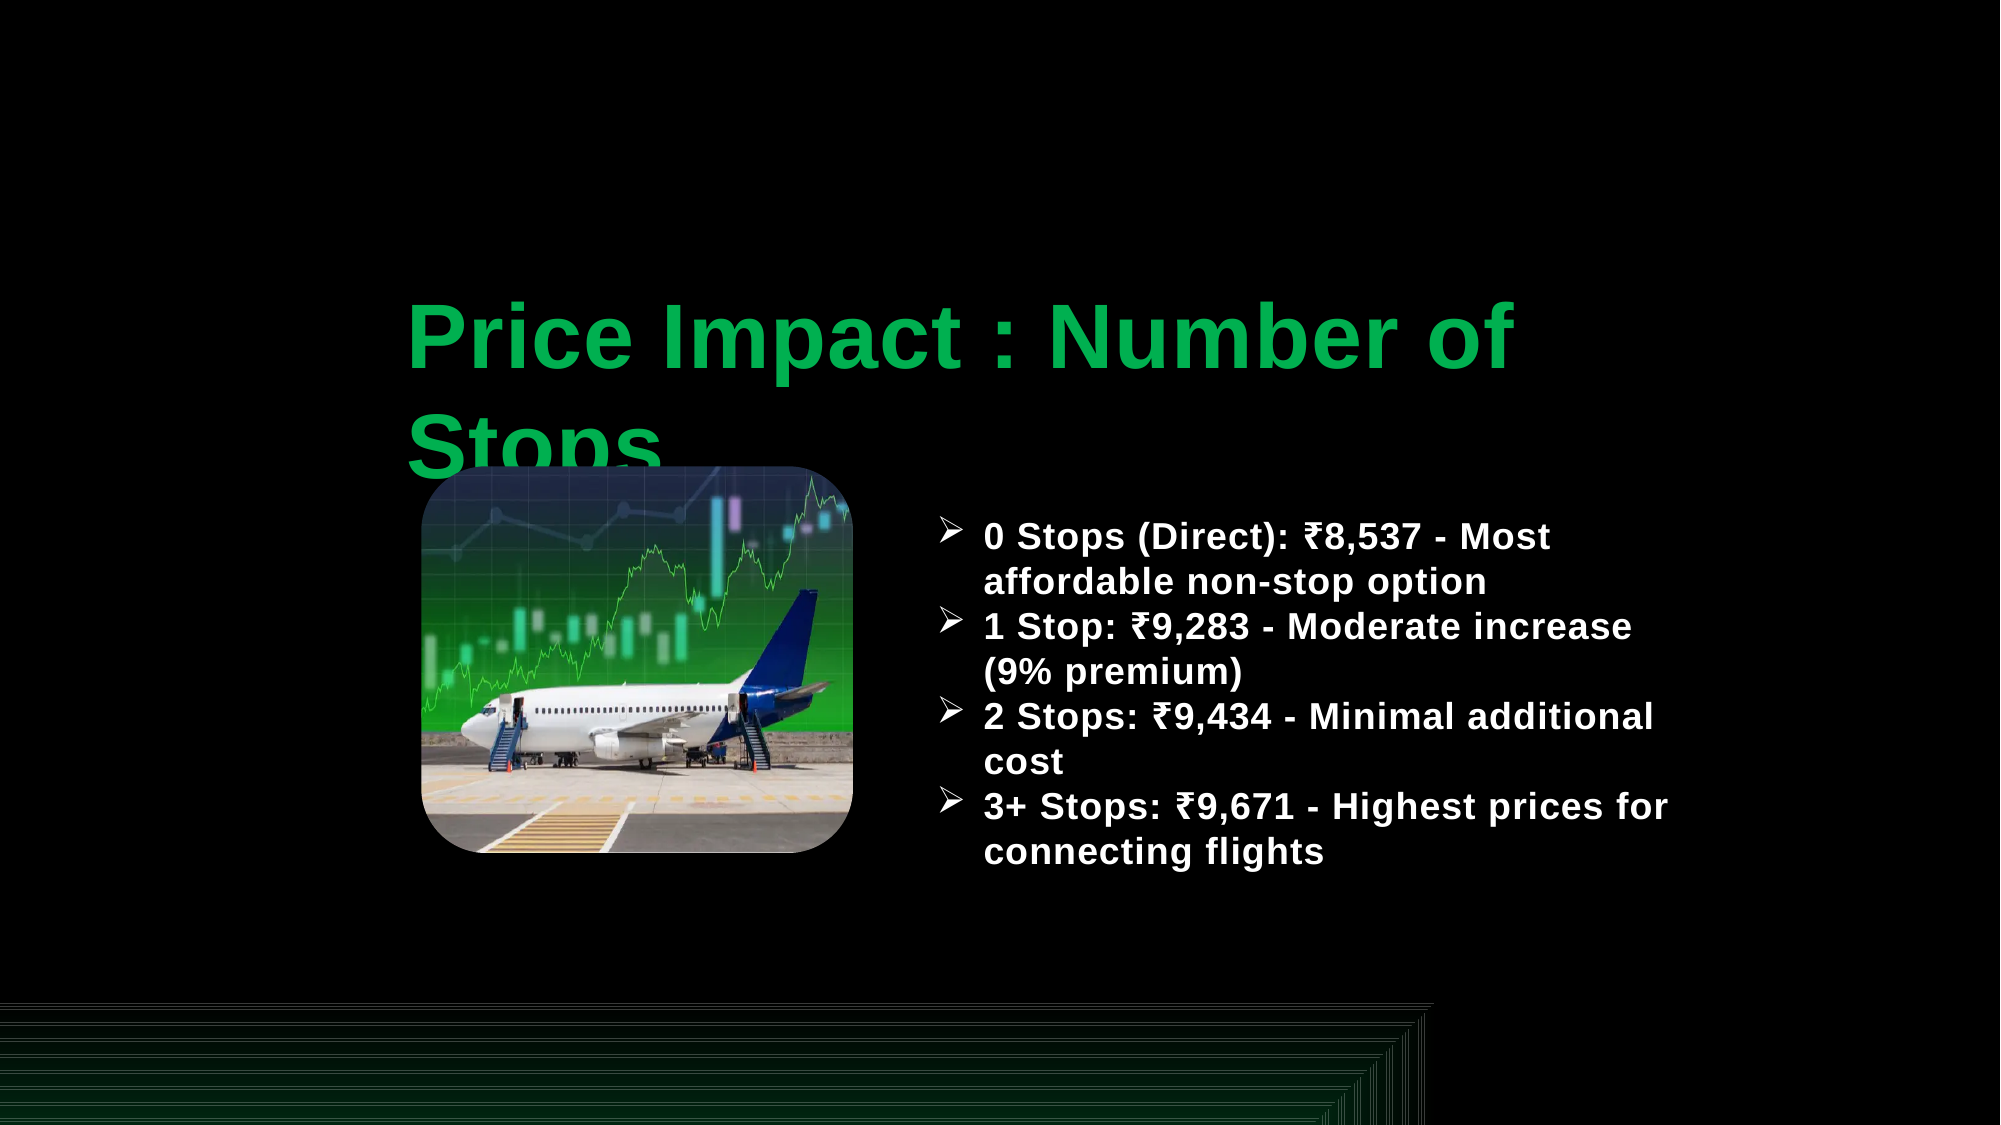

Price Impact : Number of Stops

0 Stops (Direct): ₹8,537 - Most affordable non-stop option
1 Stop: ₹9,283 - Moderate increase (9% premium)
2 Stops: ₹9,434 - Minimal additional cost
3+ Stops: ₹9,671 - Highest prices for connecting flights